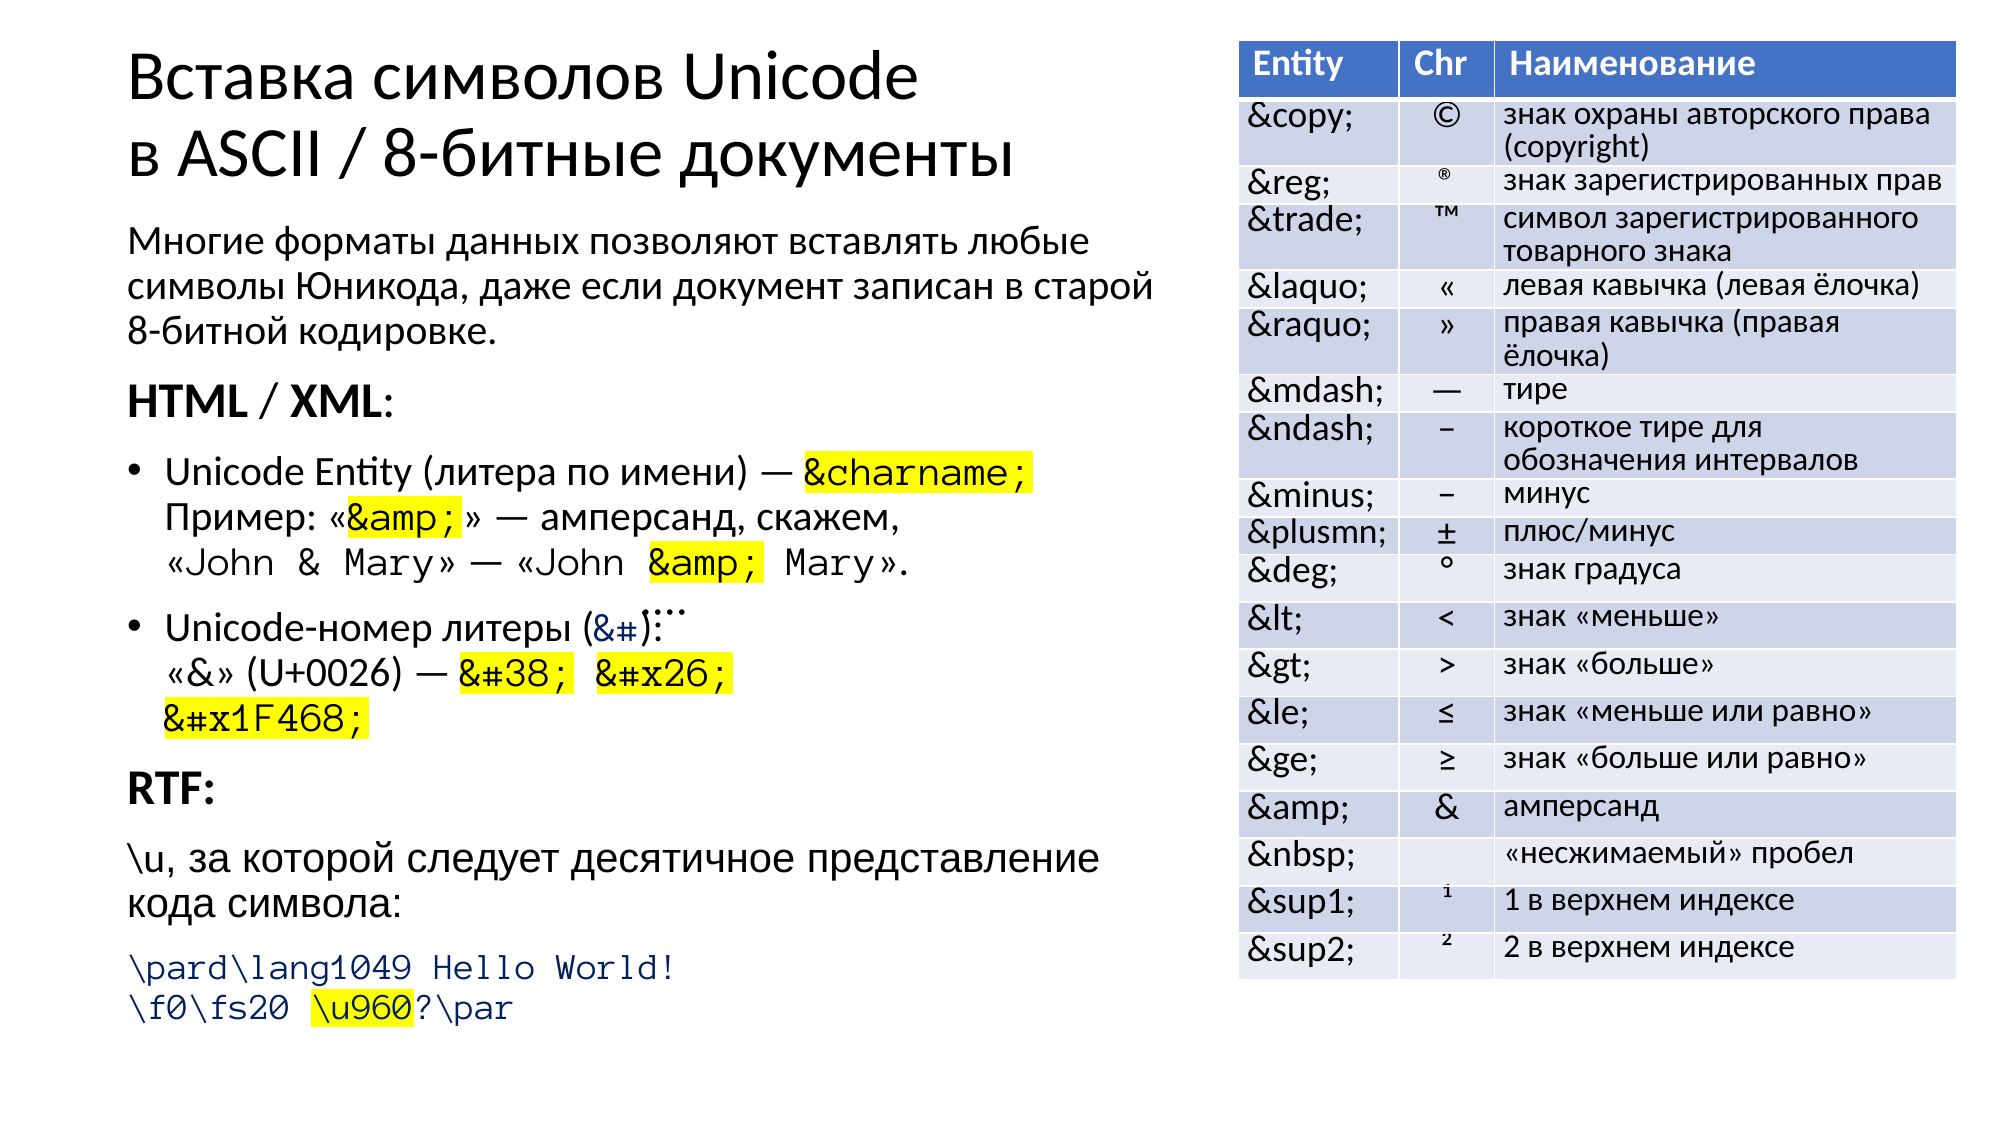

# Вставка символов Unicode в ASCII / 8-битные документы
| Entity | Chr | Наименование |
| --- | --- | --- |
| &copy; | © | знак охраны авторского права (copyright) |
| &reg; | ® | знак зарегистрированных прав |
| &trade; | ™ | символ зарегистрированного товарного знака |
| &laquo; | « | левая кавычка (левая ёлочка) |
| &raquo; | » | правая кавычка (правая ёлочка) |
| &mdash; | — | тире |
| &ndash; | – | короткое тире для обозначения интервалов |
| &minus; | − | минус |
| &plusmn; | ± | плюс/минус |
| &deg; | ° | знак градуса |
| &lt; | < | знак «меньше» |
| &gt; | > | знак «больше» |
| &le; | ≤ | знак «меньше или равно» |
| &ge; | ≥ | знак «больше или равно» |
| &amp; | & | амперсанд |
| &nbsp; |  | «несжимаемый» пробел |
| &sup1; | ¹ | 1 в верхнем индексе |
| &sup2; | ² | 2 в верхнем индексе |
Многие форматы данных позволяют вставлять любые символы Юникода, даже если документ записан в старой
8-битной кодировке.
HTML / XML:
Unicode Entity (литера по имени) — &charname;
Пример: «&amp;» — амперсанд, скажем,
«John & Mary» — «John &amp; Mary».
Unicode-номер литеры (&#⃜):
«&» (U+0026) — &#38; &#x26;
&#x1F468;
RTF:
\u, за которой следует десятичное представление кода символа:
\pard\lang1049 Hello World!
\f0\fs20 \u960?\par